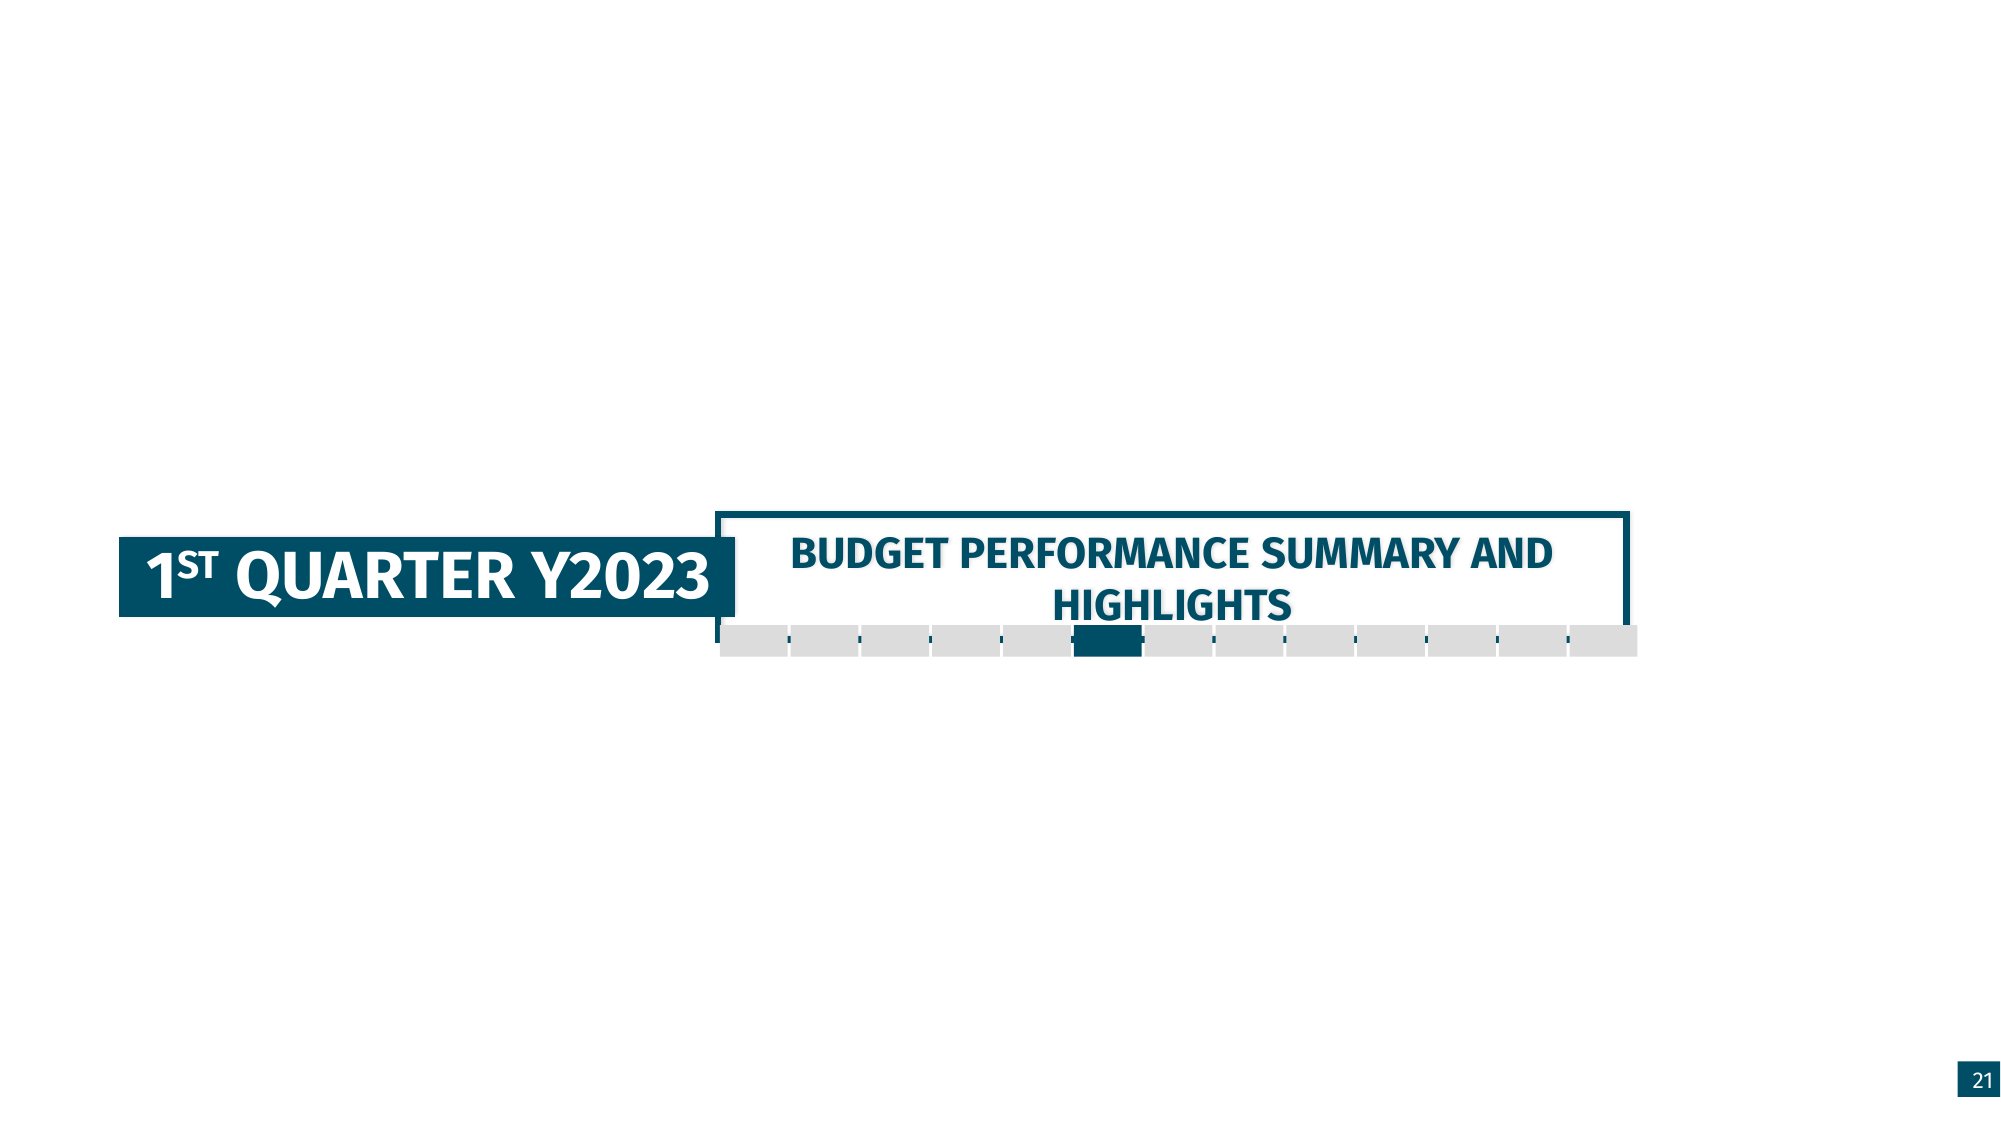

1st Quarter Y2023

Budget Performance Summary and Highlights

21